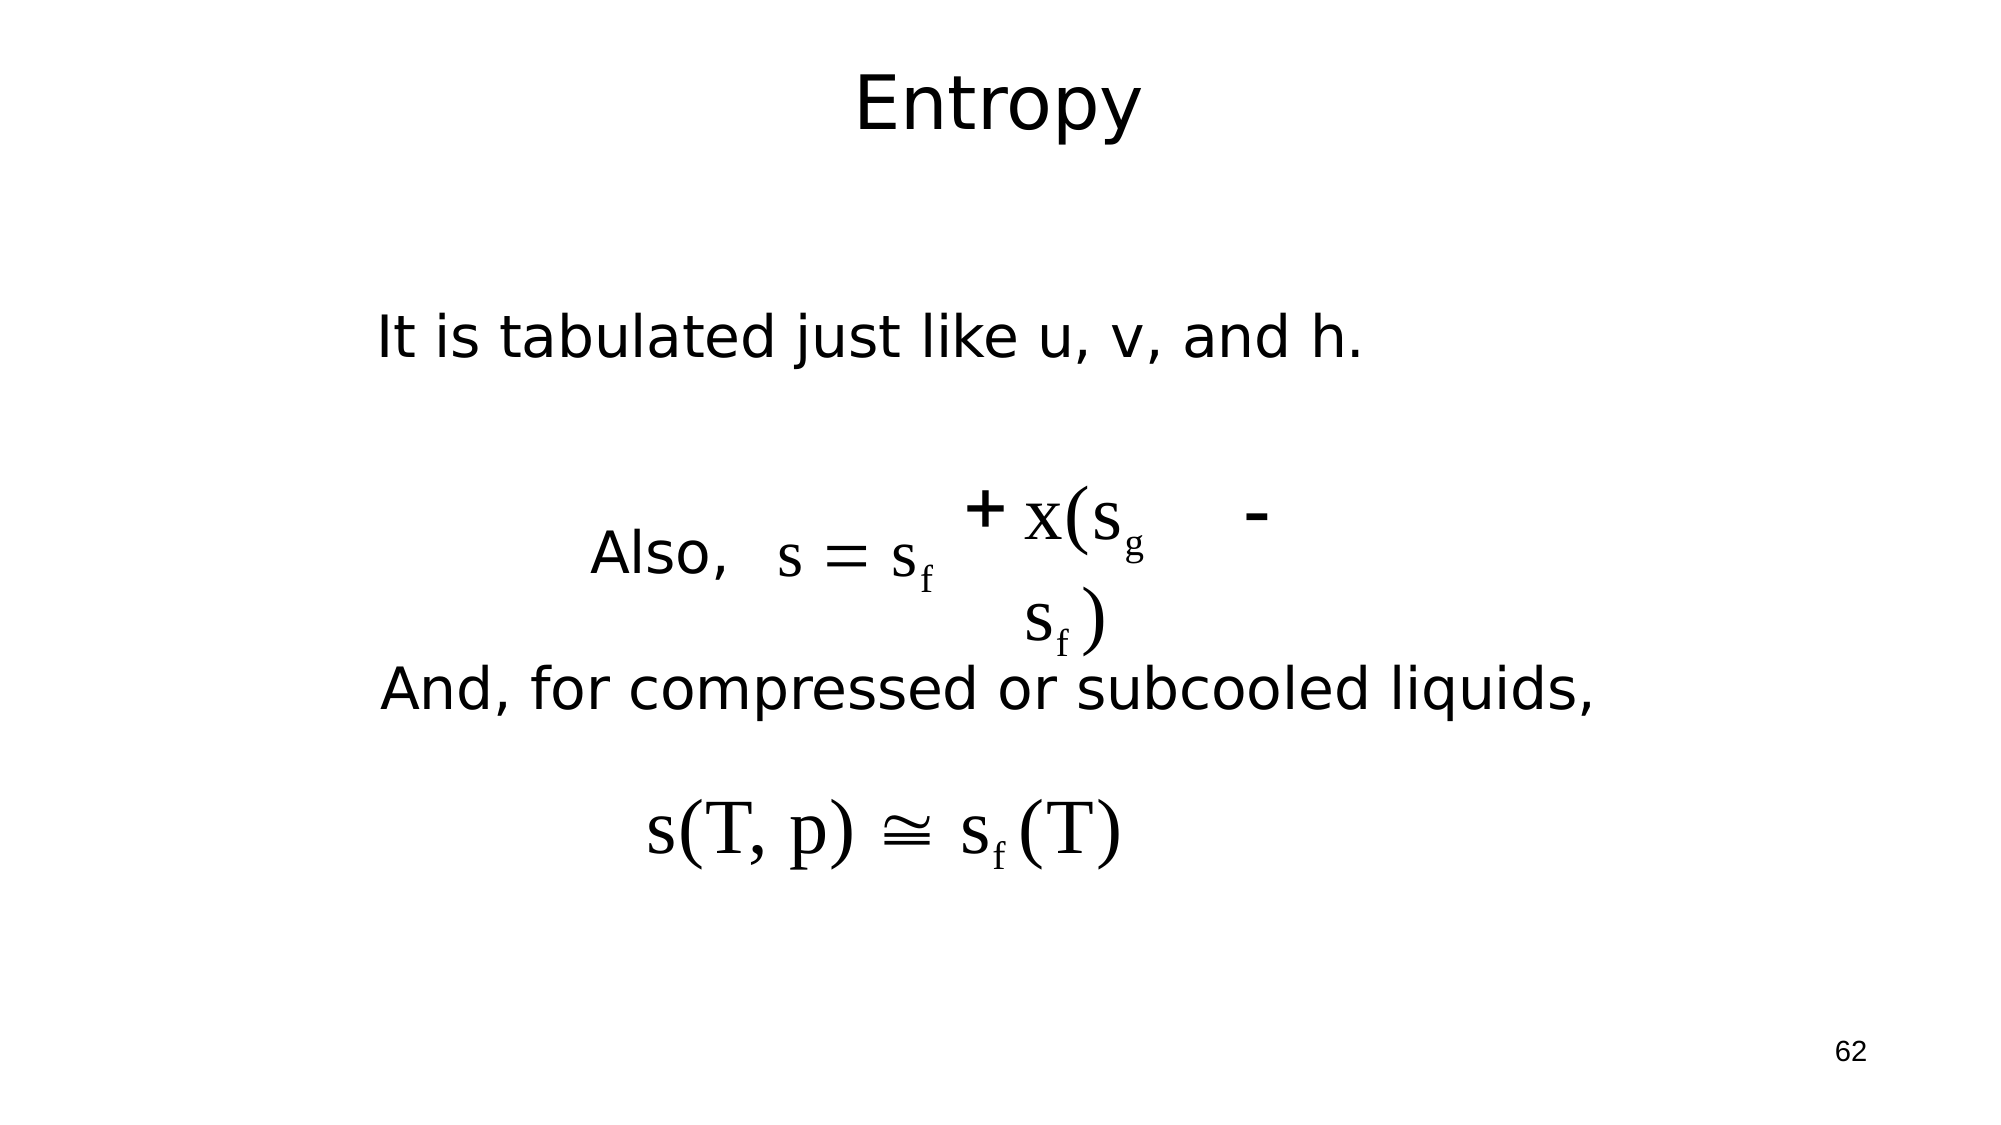

Entropy

It is tabulated just like u, v, and h.
Also,	s = sf
x(sg	− sf )
And, for compressed or subcooled liquids,
s(T, p) ≅ sf (T)
62